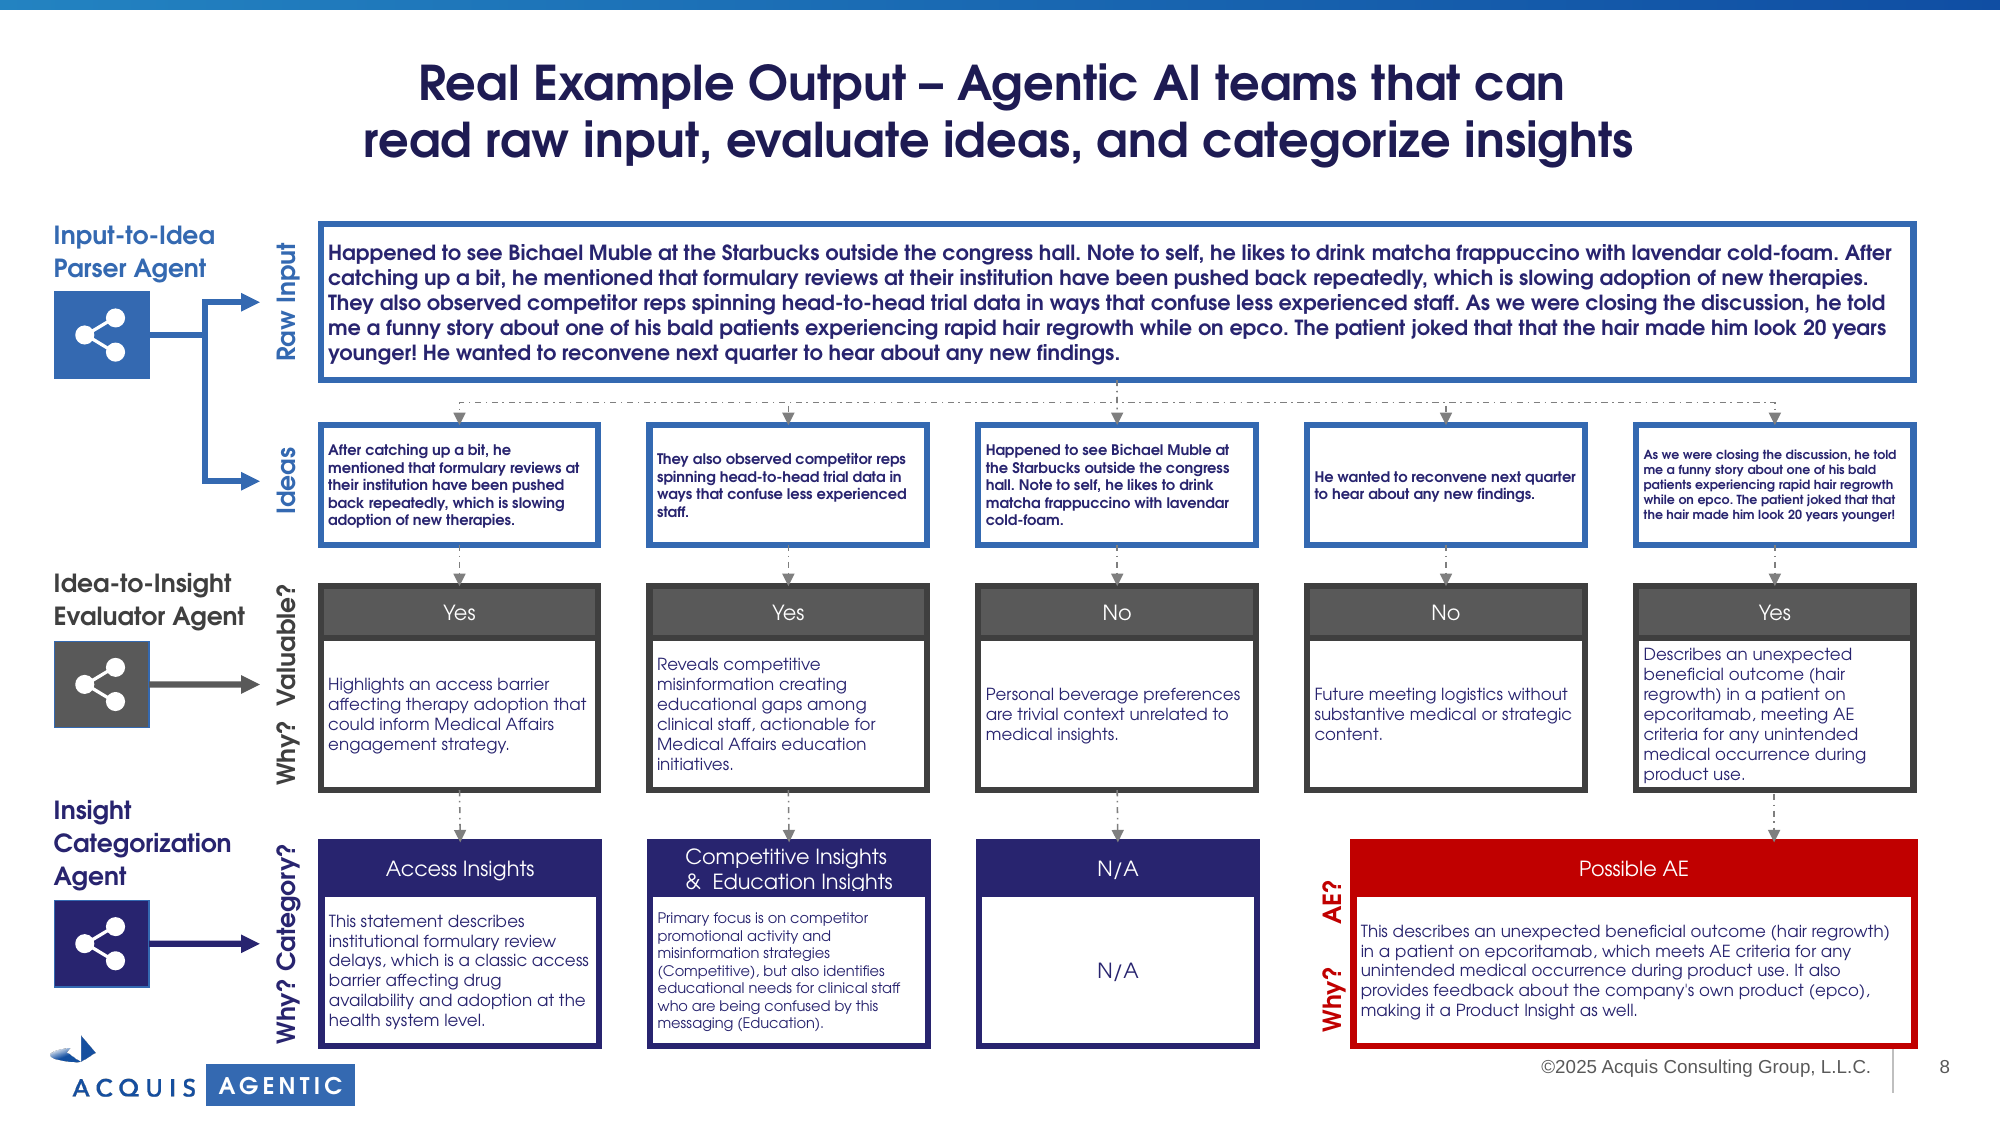

Real Example Output – Agentic AI teams that can
read raw input, evaluate ideas, and categorize insights
Input-to-Idea
Parser Agent
Happened to see Bichael Muble at the Starbucks outside the congress hall. Note to self, he likes to drink matcha frappuccino with lavendar cold-foam. After catching up a bit, he mentioned that formulary reviews at their institution have been pushed back repeatedly, which is slowing adoption of new therapies. They also observed competitor reps spinning head-to-head trial data in ways that confuse less experienced staff. As we were closing the discussion, he told me a funny story about one of his bald patients experiencing rapid hair regrowth while on epco. The patient joked that that the hair made him look 20 years younger! He wanted to reconvene next quarter to hear about any new findings.
Raw Input

After catching up a bit, he mentioned that formulary reviews at their institution have been pushed back repeatedly, which is slowing adoption of new therapies.
They also observed competitor reps spinning head-to-head trial data in ways that confuse less experienced staff.
Happened to see Bichael Muble at the Starbucks outside the congress hall. Note to self, he likes to drink matcha frappuccino with lavendar cold-foam.
He wanted to reconvene next quarter to hear about any new findings.
As we were closing the discussion, he told me a funny story about one of his bald patients experiencing rapid hair regrowth while on epco. The patient joked that that the hair made him look 20 years younger!
Ideas
Idea-to-Insight Evaluator Agent
Yes
Yes
No
No
Yes
Highlights an access barrier affecting therapy adoption that could inform Medical Affairs engagement strategy.
Reveals competitive misinformation creating educational gaps among clinical staff, actionable for Medical Affairs education initiatives.
Personal beverage preferences are trivial context unrelated to medical insights.
Future meeting logistics without substantive medical or strategic content.
Describes an unexpected beneficial outcome (hair regrowth) in a patient on epcoritamab, meeting AE criteria for any unintended medical occurrence during product use.

Why?  Valuable?
Insight Categorization Agent
Possible AE
Access Insights
Competitive Insights
&  Education Insights
N/A
This describes an unexpected beneficial outcome (hair regrowth) in a patient on epcoritamab, which meets AE criteria for any unintended medical occurrence during product use. It also provides feedback about the company's own product (epco), making it a Product Insight as well.
This statement describes institutional formulary review delays, which is a classic access barrier affecting drug availability and adoption at the health system level.
Primary focus is on competitor promotional activity and misinformation strategies (Competitive), but also identifies educational needs for clinical staff who are being confused by this messaging (Education).
N/A

Why? Category?
Why?      AE?
AGENTIC